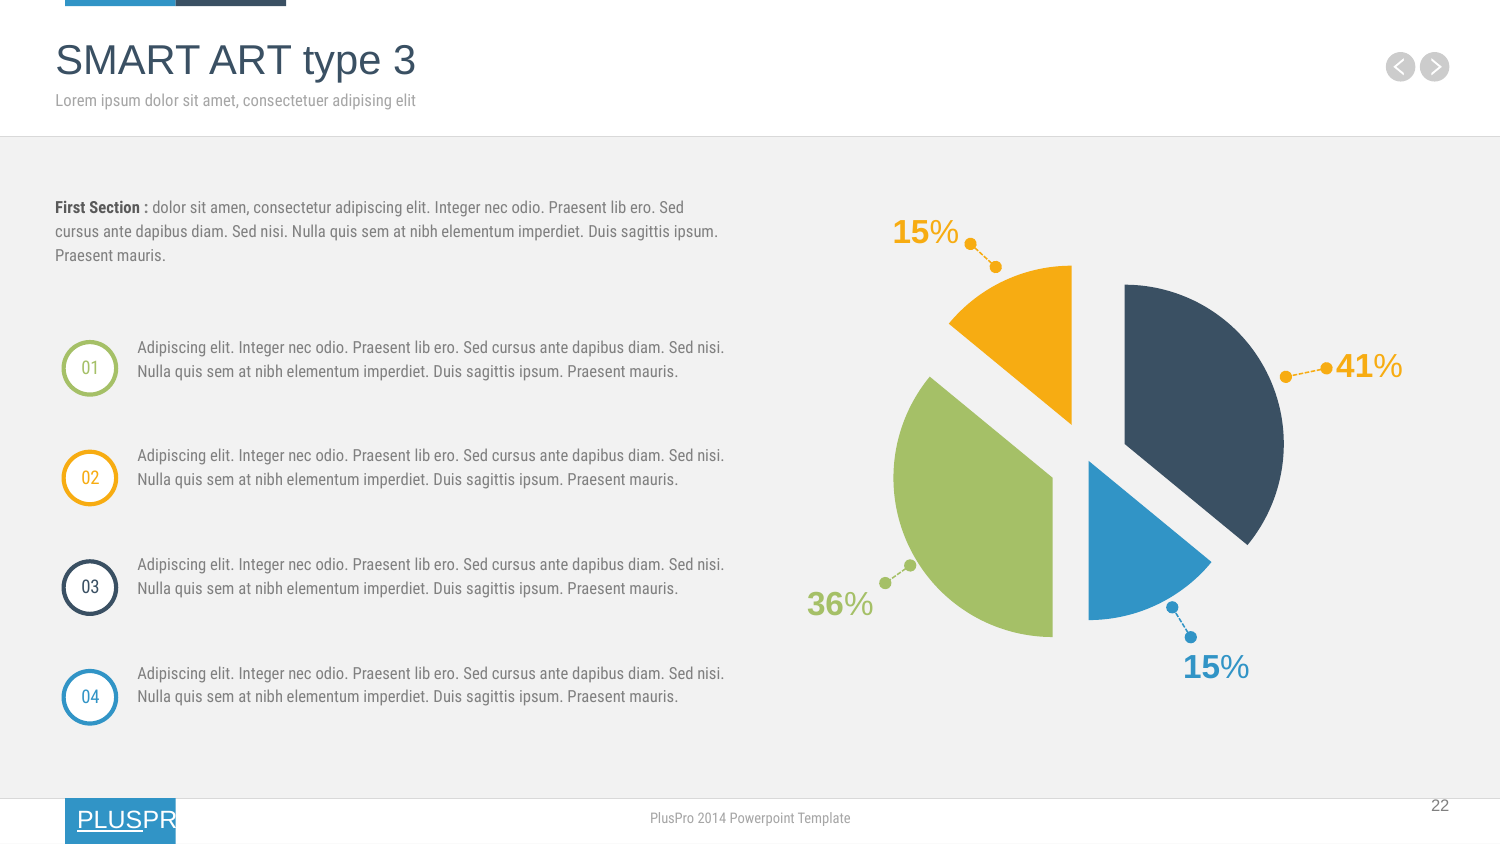

# SMART ART type 3
Lorem ipsum dolor sit amet, consectetuer adipising elit
First Section : dolor sit amen, consectetur adipiscing elit. Integer nec odio. Praesent lib ero. Sed cursus ante dapibus diam. Sed nisi. Nulla quis sem at nibh elementum imperdiet. Duis sagittis ipsum. Praesent mauris.
15%

### Chart

| Category | Sales |
|---|---|
| 1st Qtr | 8.2 |
| 2nd Qtr | 3.2 |
| 1st Qtr | 8.2 |
| 2nd Qtr | 3.2 |
41%

36%

15%
Adipiscing elit. Integer nec odio. Praesent lib ero. Sed cursus ante dapibus diam. Sed nisi. Nulla quis sem at nibh elementum imperdiet. Duis sagittis ipsum. Praesent mauris.

01
Adipiscing elit. Integer nec odio. Praesent lib ero. Sed cursus ante dapibus diam. Sed nisi. Nulla quis sem at nibh elementum imperdiet. Duis sagittis ipsum. Praesent mauris.

02
Adipiscing elit. Integer nec odio. Praesent lib ero. Sed cursus ante dapibus diam. Sed nisi. Nulla quis sem at nibh elementum imperdiet. Duis sagittis ipsum. Praesent mauris.

03
Adipiscing elit. Integer nec odio. Praesent lib ero. Sed cursus ante dapibus diam. Sed nisi. Nulla quis sem at nibh elementum imperdiet. Duis sagittis ipsum. Praesent mauris.

04
22